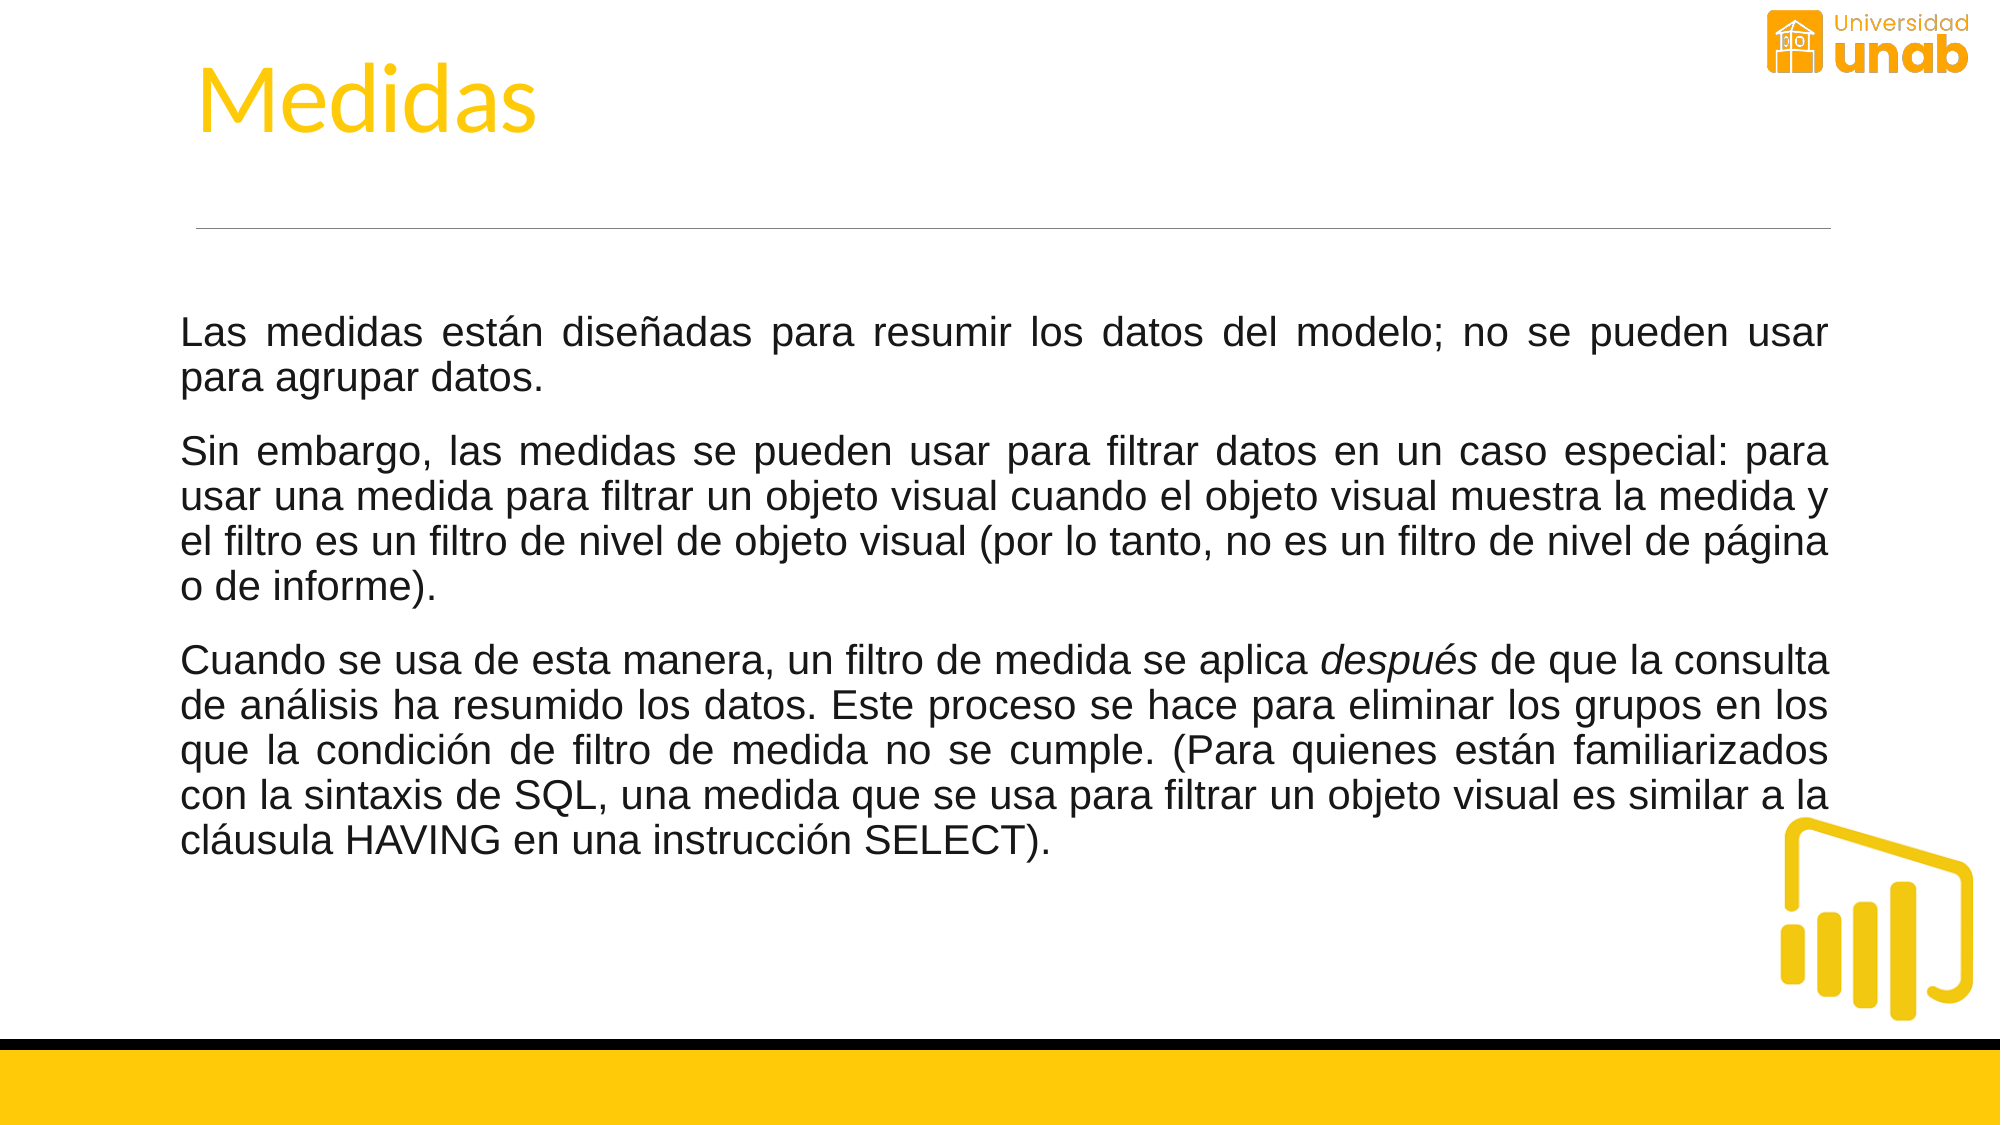

# Medidas
Las medidas están diseñadas para resumir los datos del modelo; no se pueden usar para agrupar datos.
Sin embargo, las medidas se pueden usar para filtrar datos en un caso especial: para usar una medida para filtrar un objeto visual cuando el objeto visual muestra la medida y el filtro es un filtro de nivel de objeto visual (por lo tanto, no es un filtro de nivel de página o de informe).
Cuando se usa de esta manera, un filtro de medida se aplica después de que la consulta de análisis ha resumido los datos. Este proceso se hace para eliminar los grupos en los que la condición de filtro de medida no se cumple. (Para quienes están familiarizados con la sintaxis de SQL, una medida que se usa para filtrar un objeto visual es similar a la cláusula HAVING en una instrucción SELECT).